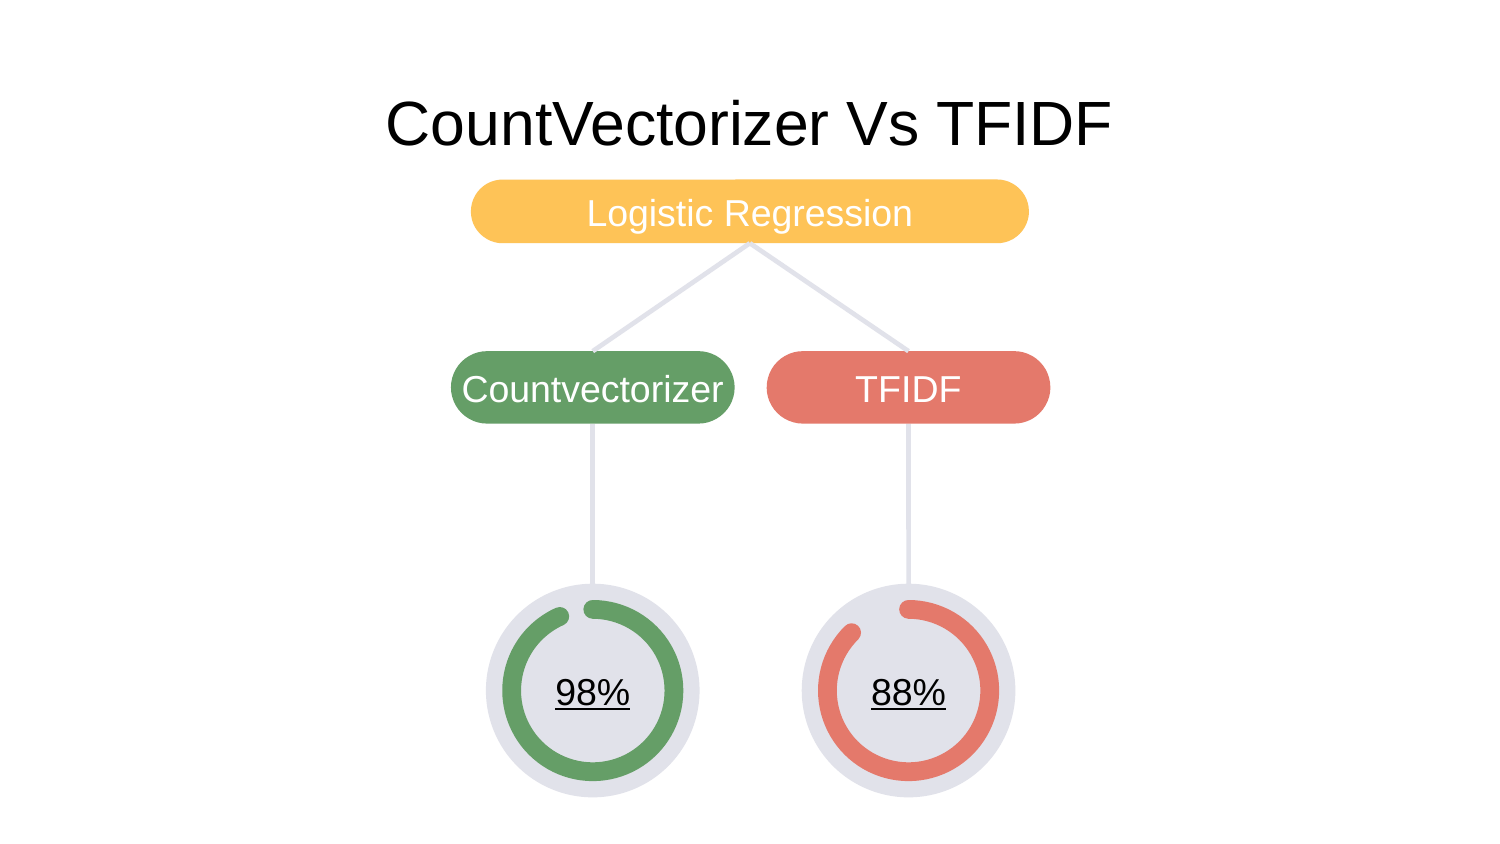

# CountVectorizer Vs TFIDF
Logistic Regression
Countvectorizer
TFIDF

98%
88%